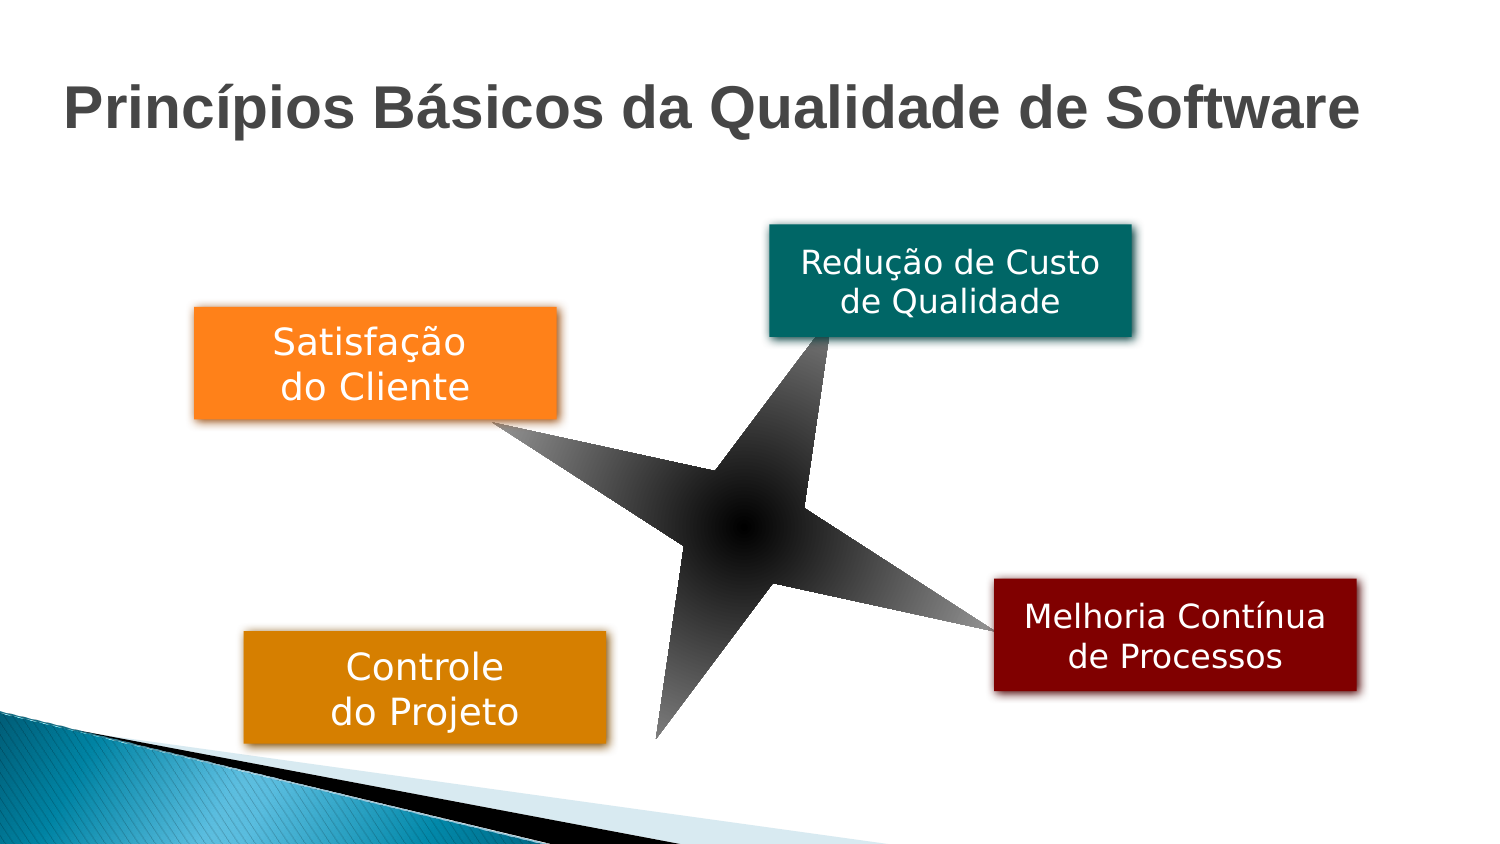

# Princípios Básicos da Qualidade de Software
Redução de Custo
de Qualidade

Satisfação
do Cliente
Melhoria Contínua
de Processos
Controle
do Projeto